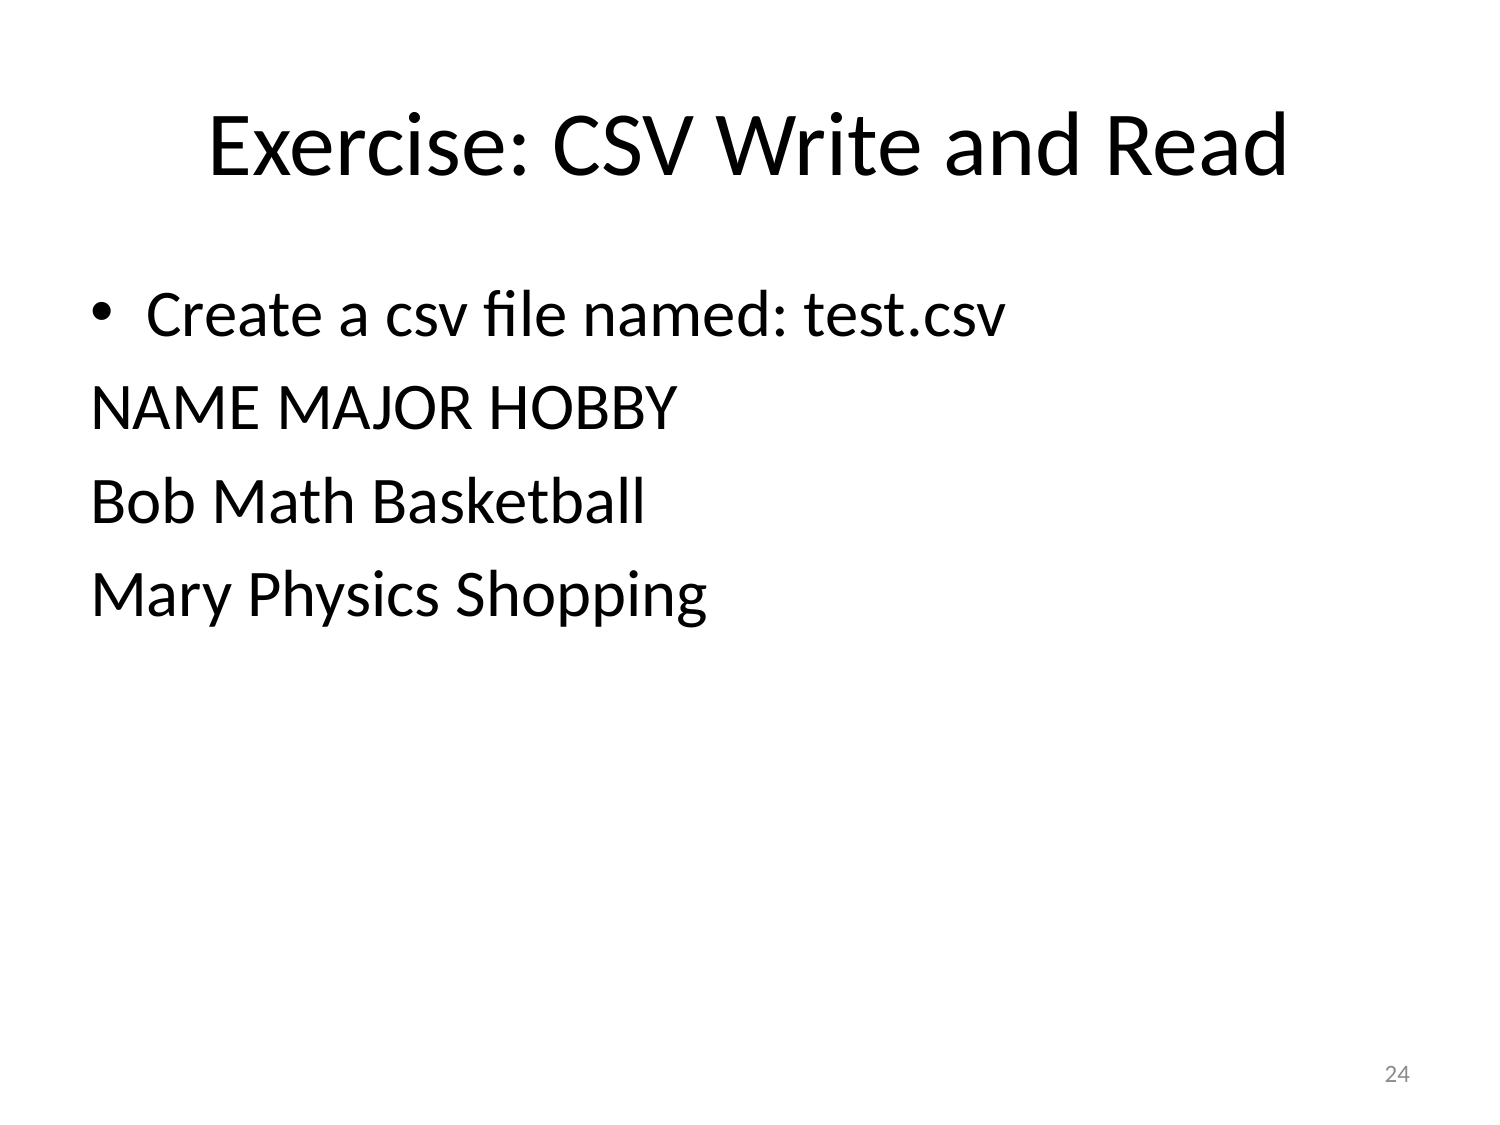

# Exercise: CSV Write and Read
Create a csv file named: test.csv
NAME MAJOR HOBBY
Bob Math Basketball
Mary Physics Shopping
24